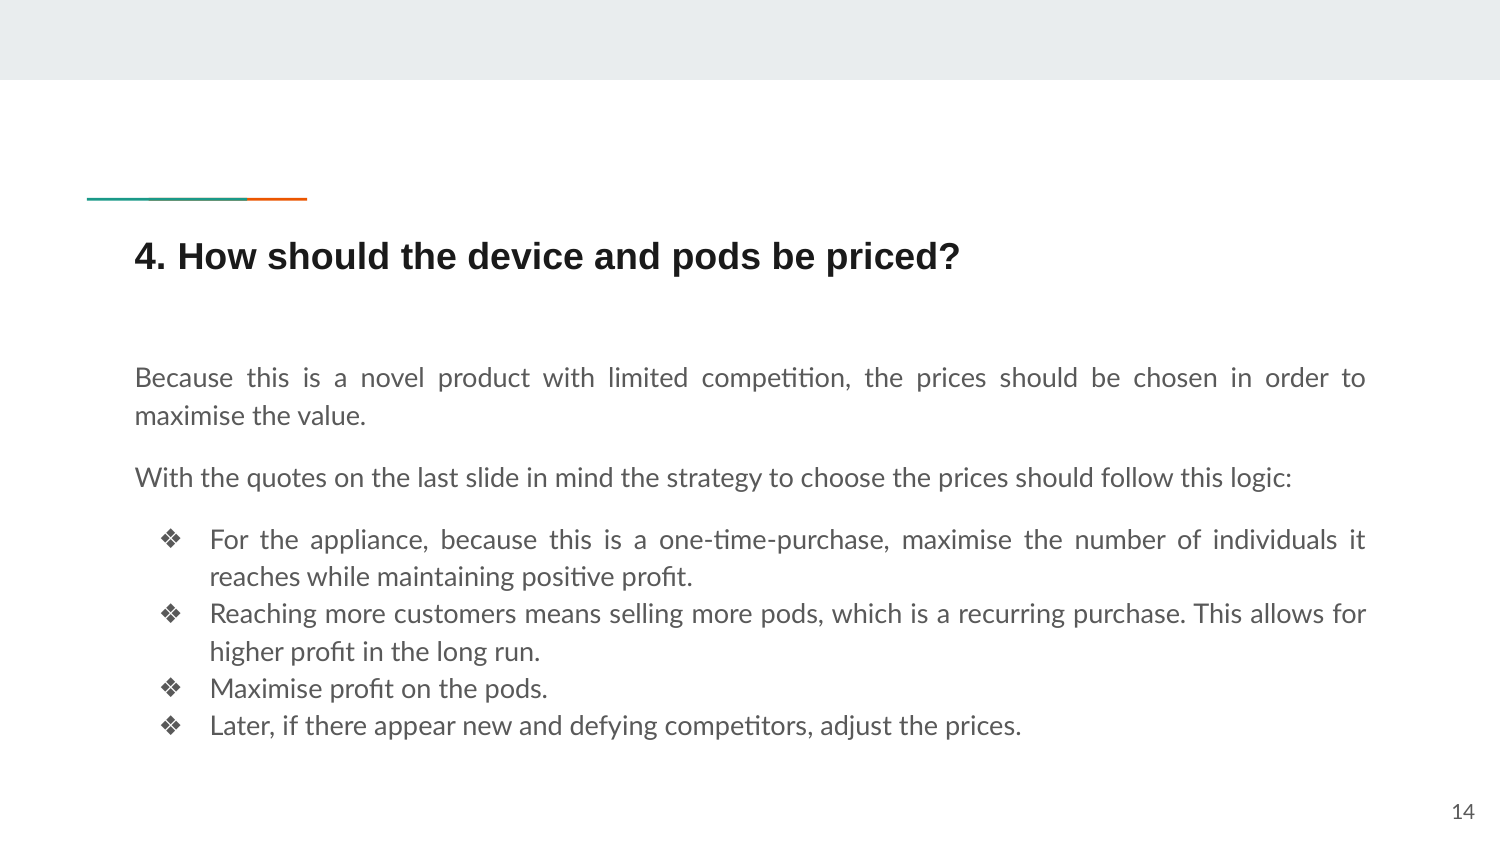

# 4. How should the device and pods be priced?

Because this is a novel product with limited competition, the prices should be chosen in order to maximise the value.
With the quotes on the last slide in mind the strategy to choose the prices should follow this logic:
For the appliance, because this is a one-time-purchase, maximise the number of individuals it reaches while maintaining positive profit.
Reaching more customers means selling more pods, which is a recurring purchase. This allows for higher profit in the long run.
Maximise profit on the pods.
Later, if there appear new and defying competitors, adjust the prices.
14